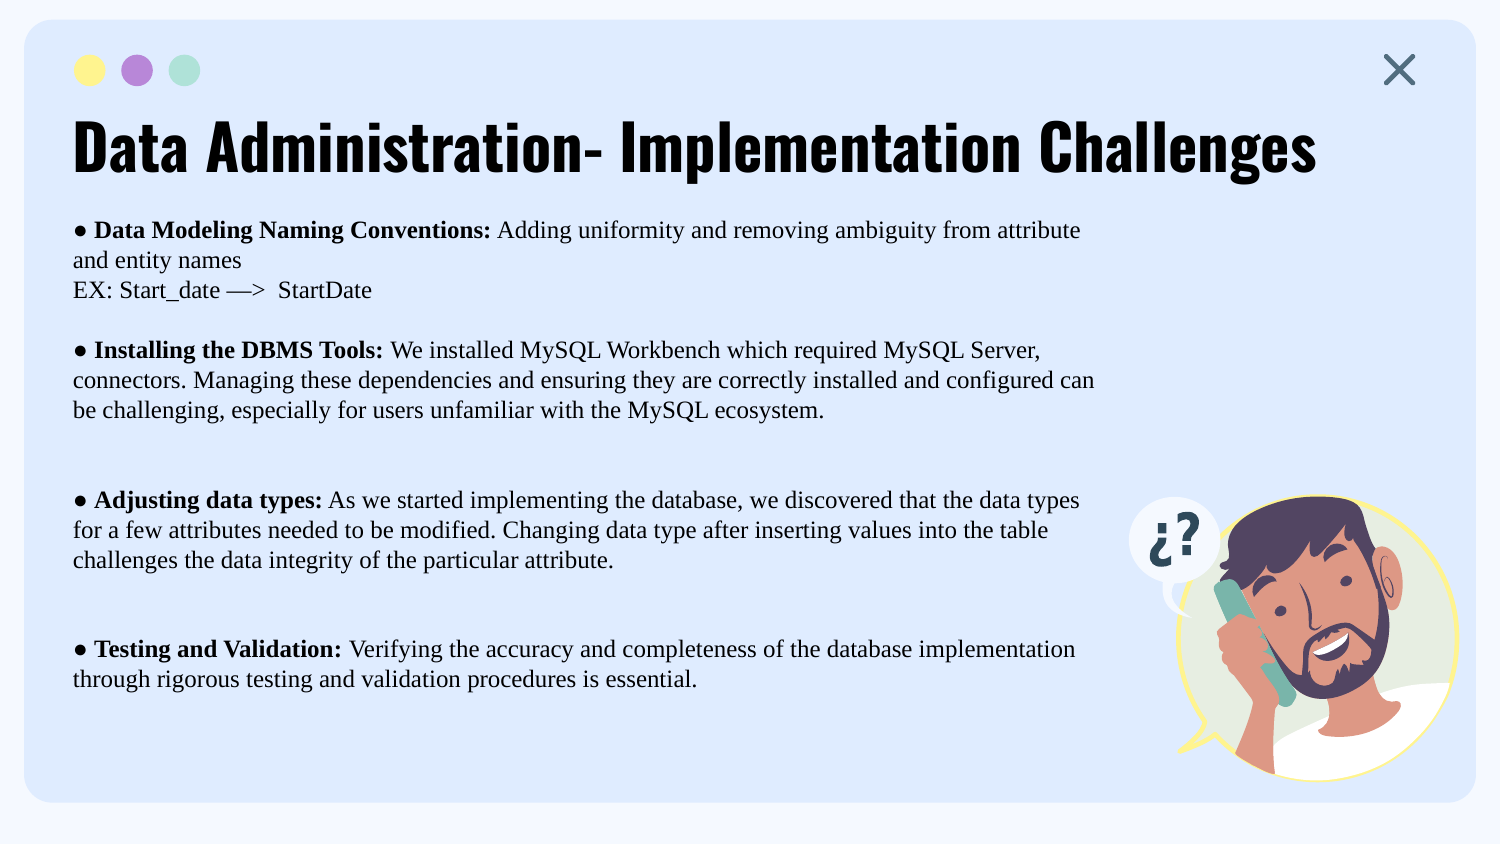

Data Administration- Implementation Challenges
● Data Modeling Naming Conventions: Adding uniformity and removing ambiguity from attribute and entity names
EX: Start_date —>  StartDate

● Installing the DBMS Tools: We installed MySQL Workbench which required MySQL Server, connectors. Managing these dependencies and ensuring they are correctly installed and configured can be challenging, especially for users unfamiliar with the MySQL ecosystem.

● Adjusting data types: As we started implementing the database, we discovered that the data types for a few attributes needed to be modified. Changing data type after inserting values into the table challenges the data integrity of the particular attribute.

● Testing and Validation: Verifying the accuracy and completeness of the database implementation through rigorous testing and validation procedures is essential.